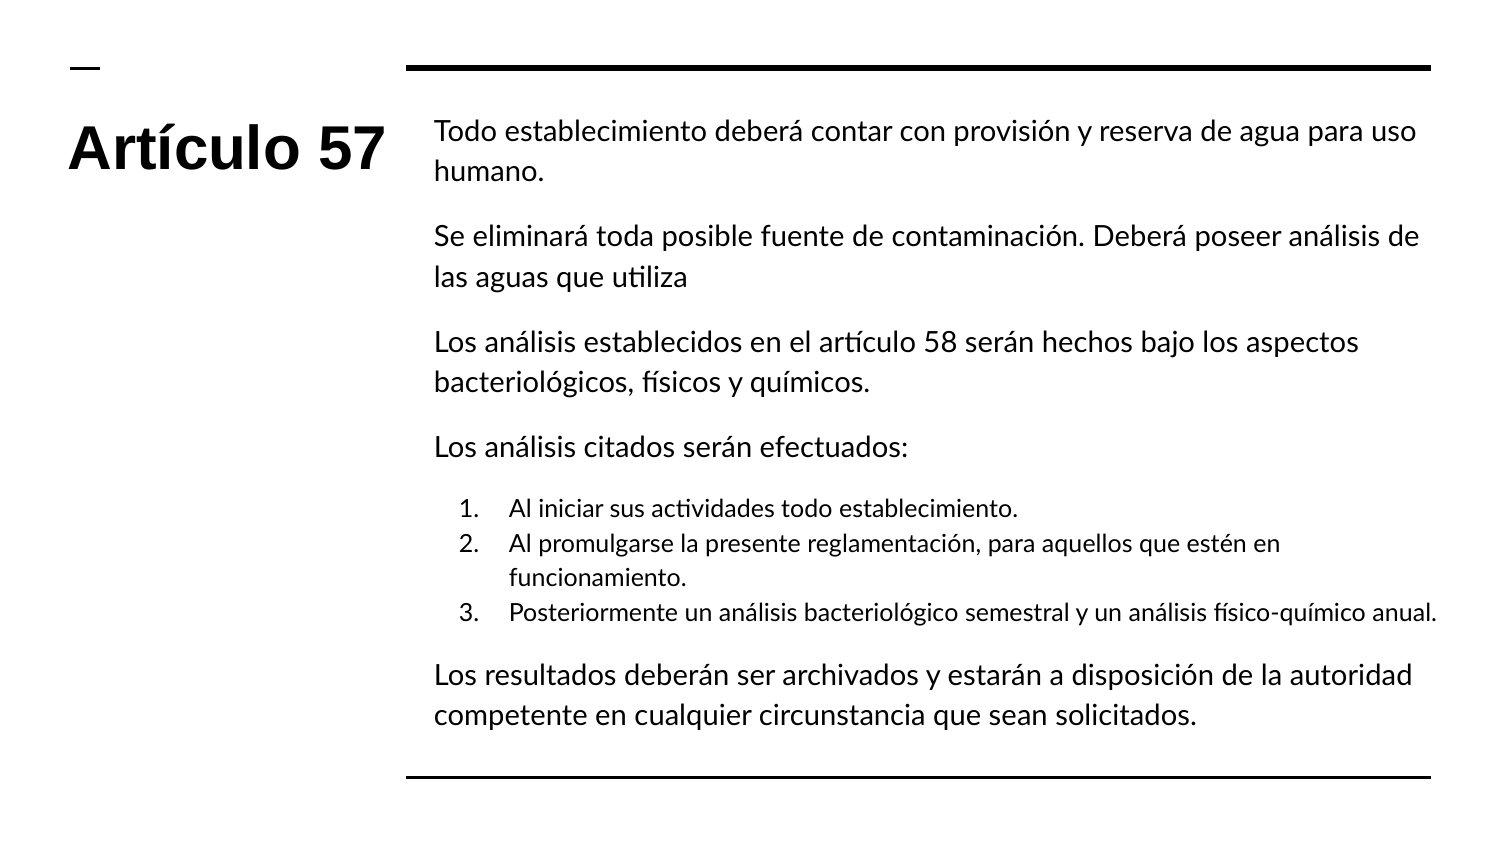

# Artículo 57
Todo establecimiento deberá contar con provisión y reserva de agua para uso humano.
Se eliminará toda posible fuente de contaminación. Deberá poseer análisis de las aguas que utiliza
Los análisis establecidos en el artículo 58 serán hechos bajo los aspectos bacteriológicos, físicos y químicos.
Los análisis citados serán efectuados:
Al iniciar sus actividades todo establecimiento.
Al promulgarse la presente reglamentación, para aquellos que estén en funcionamiento.
Posteriormente un análisis bacteriológico semestral y un análisis físico-químico anual.
Los resultados deberán ser archivados y estarán a disposición de la autoridad competente en cualquier circunstancia que sean solicitados.